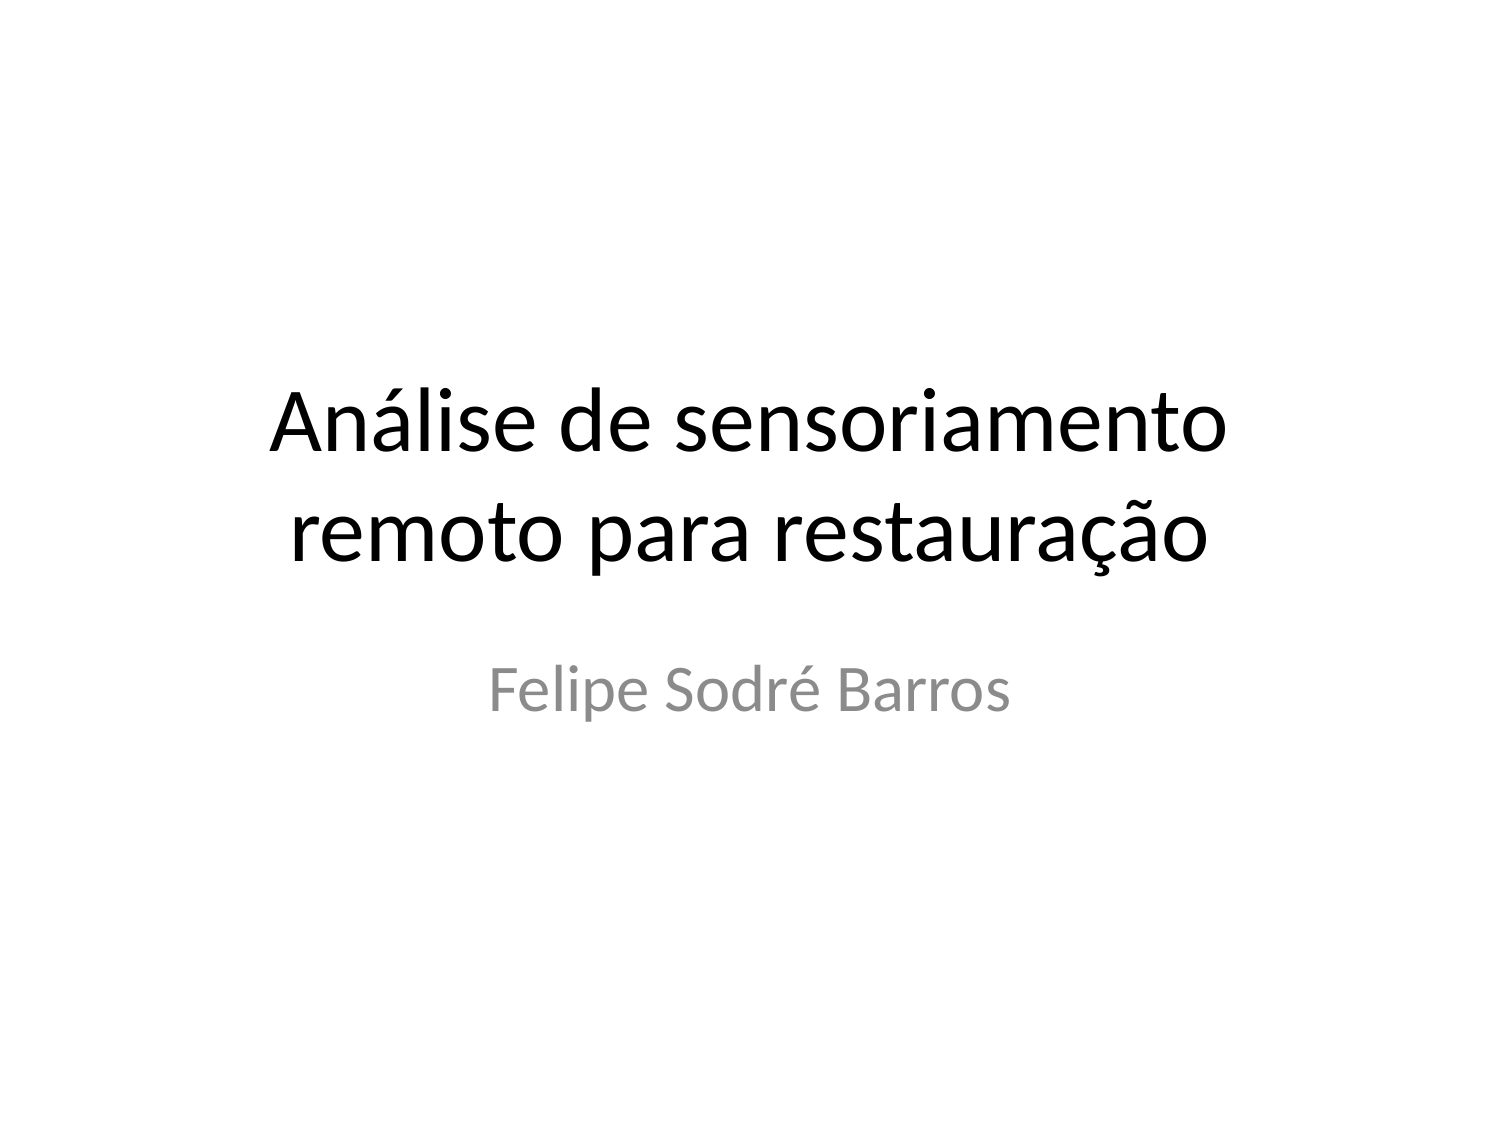

# Análise de sensoriamento remoto para restauração
Felipe Sodré Barros